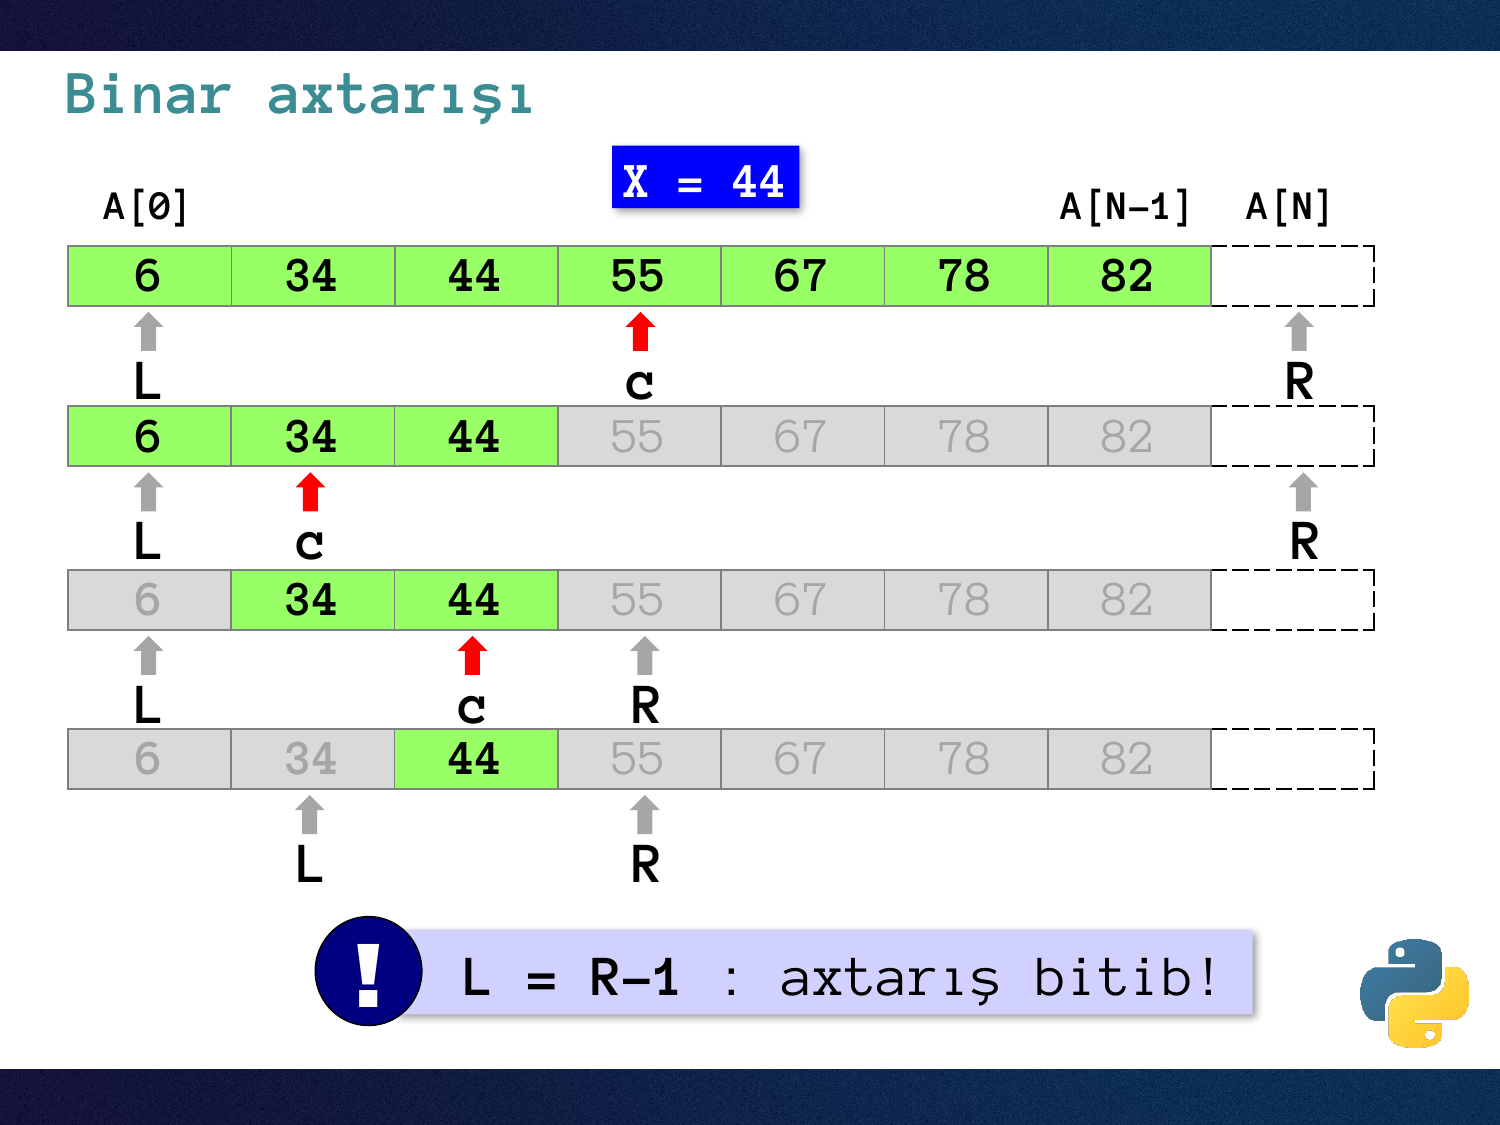

# Binar axtarışı
X = 44
| A[0] |  |  |  |  |  | A[N-1] | A[N] |
| --- | --- | --- | --- | --- | --- | --- | --- |
| 6 | 34 | 44 | 55 | 67 | 78 | 82 |  |

L

с

R
| 6 | 34 | 44 | 55 | 67 | 78 | 82 |  |
| --- | --- | --- | --- | --- | --- | --- | --- |

L

с

R
| 6 | 34 | 44 | 55 | 67 | 78 | 82 |  |
| --- | --- | --- | --- | --- | --- | --- | --- |

L

с

R
| 6 | 34 | 44 | 55 | 67 | 78 | 82 |  |
| --- | --- | --- | --- | --- | --- | --- | --- |

L

R
!
  L = R-1 : axtarış bitib!